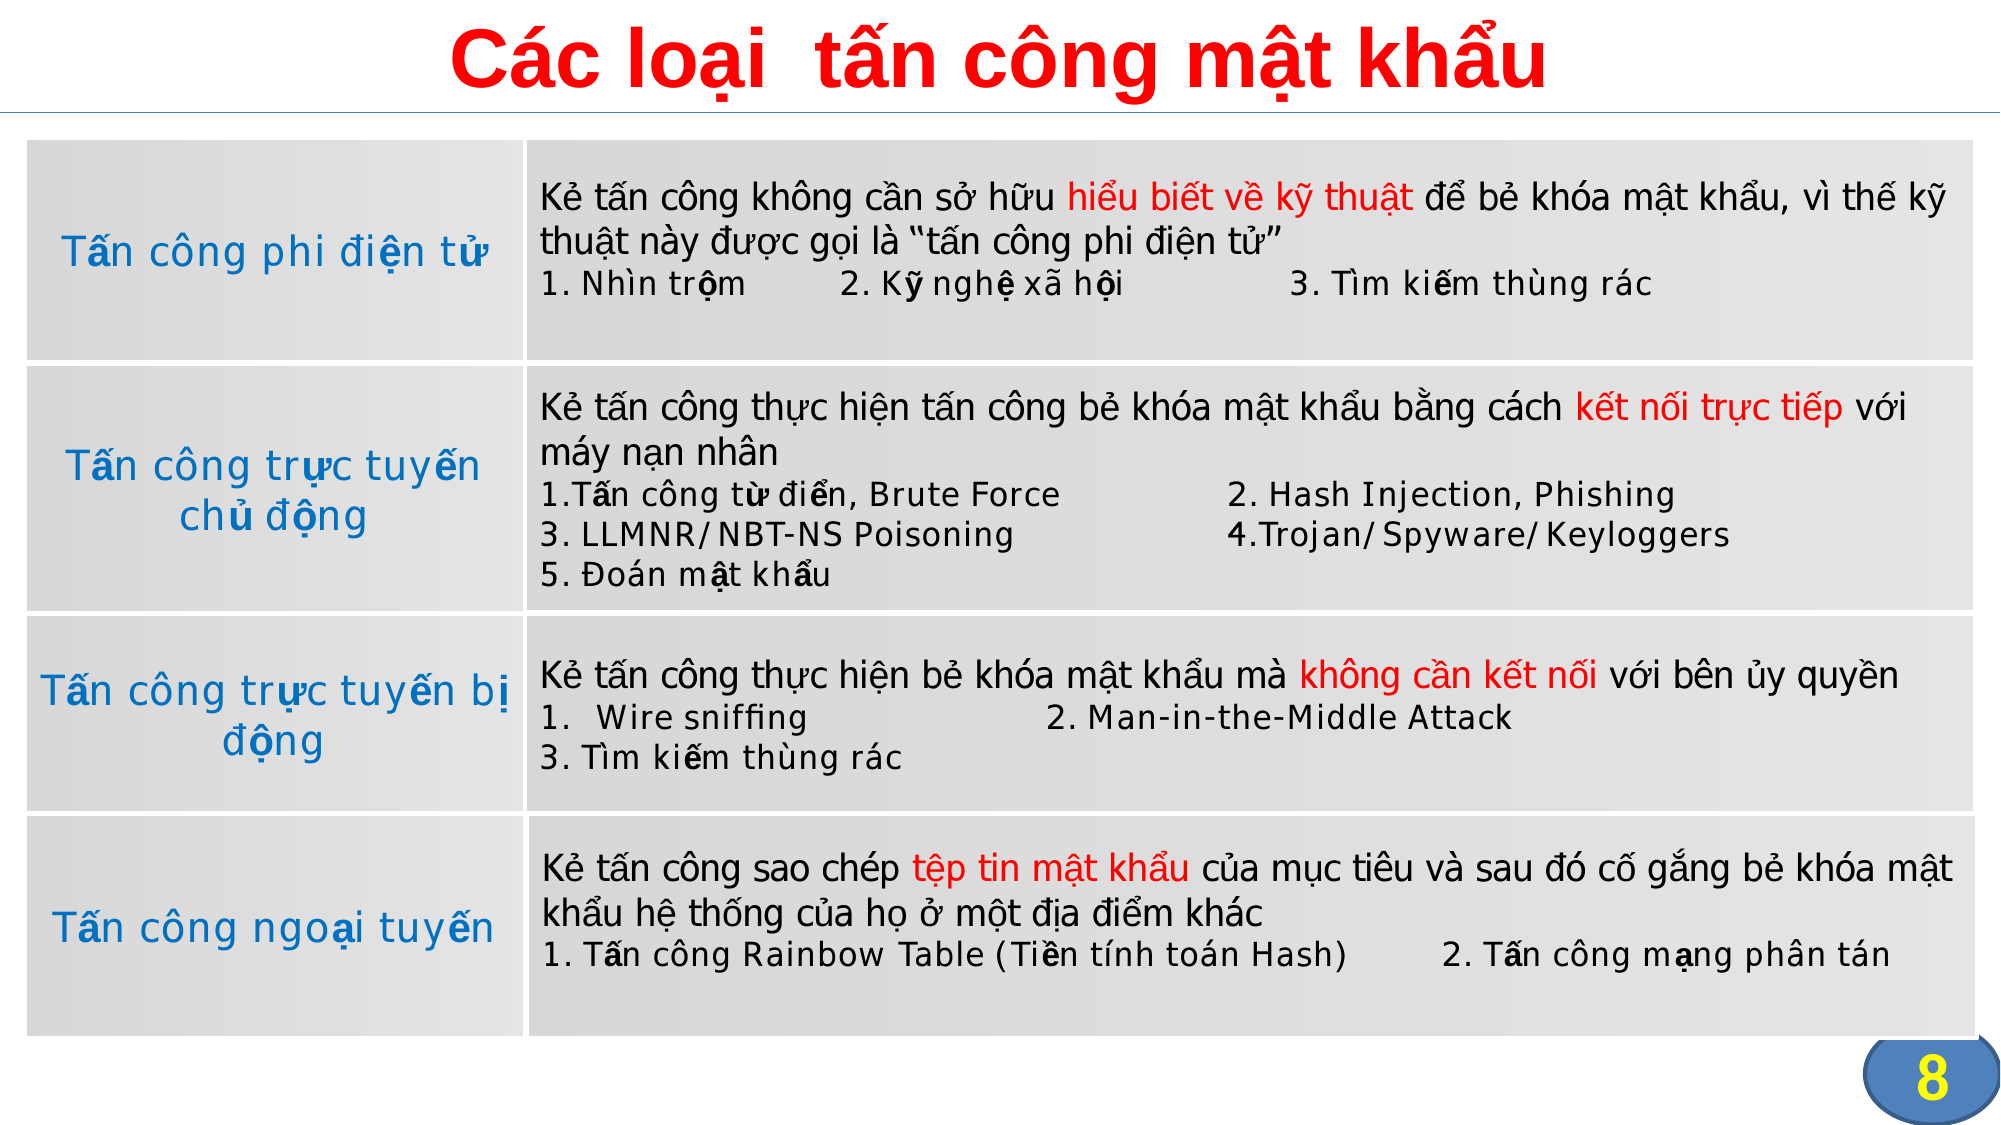

# Các loại  tấn công mật khẩu
Tấn công phi điện tử

Kẻ tấn công không cần sở hữu hiểu biết về kỹ thuật để bẻ khóa mật khẩu, vì thế kỹ thuật này được gọi là “tấn công phi điện tử”
1. Nhìn trộm	2. Kỹ nghệ xã hội		3. Tìm kiếm thùng rác

Tấn công trực tuyến chủ động
Kẻ tấn công thực hiện tấn công bẻ khóa mật khẩu bằng cách kết nối trực tiếp với máy nạn nhân
1.Tấn công từ điển, Brute Force	         2. Hash Injection, Phishing
3. LLMNR/NBT-NS Poisoning	         4.Trojan/Spyware/Keyloggers
5. Đoán mật khẩu
Tấn công trực tuyến bị động

Kẻ tấn công thực hiện bẻ khóa mật khẩu mà không cần kết nối với bên ủy quyền
Wire sniffing		2. Man-in-the-Middle Attack
3. Tìm kiếm thùng rác

Tấn công ngoại tuyến
Kẻ tấn công sao chép tệp tin mật khẩu của mục tiêu và sau đó cố gắng bẻ khóa mật khẩu hệ thống của họ ở một địa điểm khác
1. Tấn công Rainbow Table (Tiền tính toán Hash)	2. Tấn công mạng phân tán

8